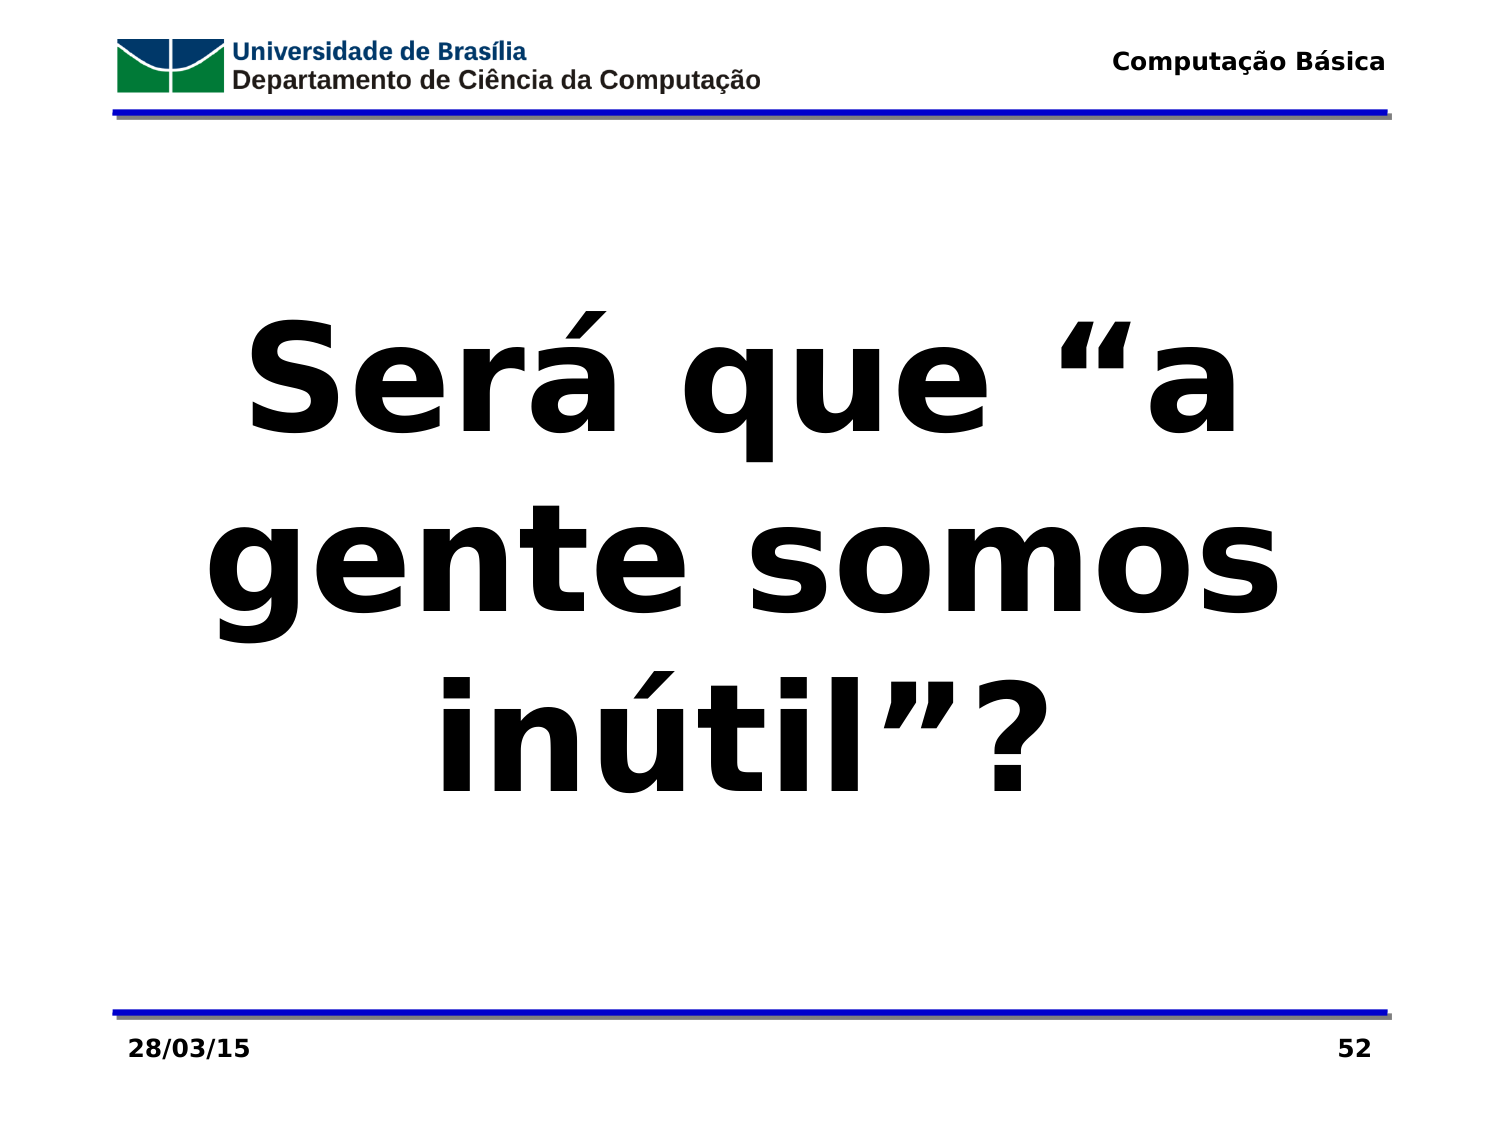

Será que “a gente somos inútil”?
28/03/15
52